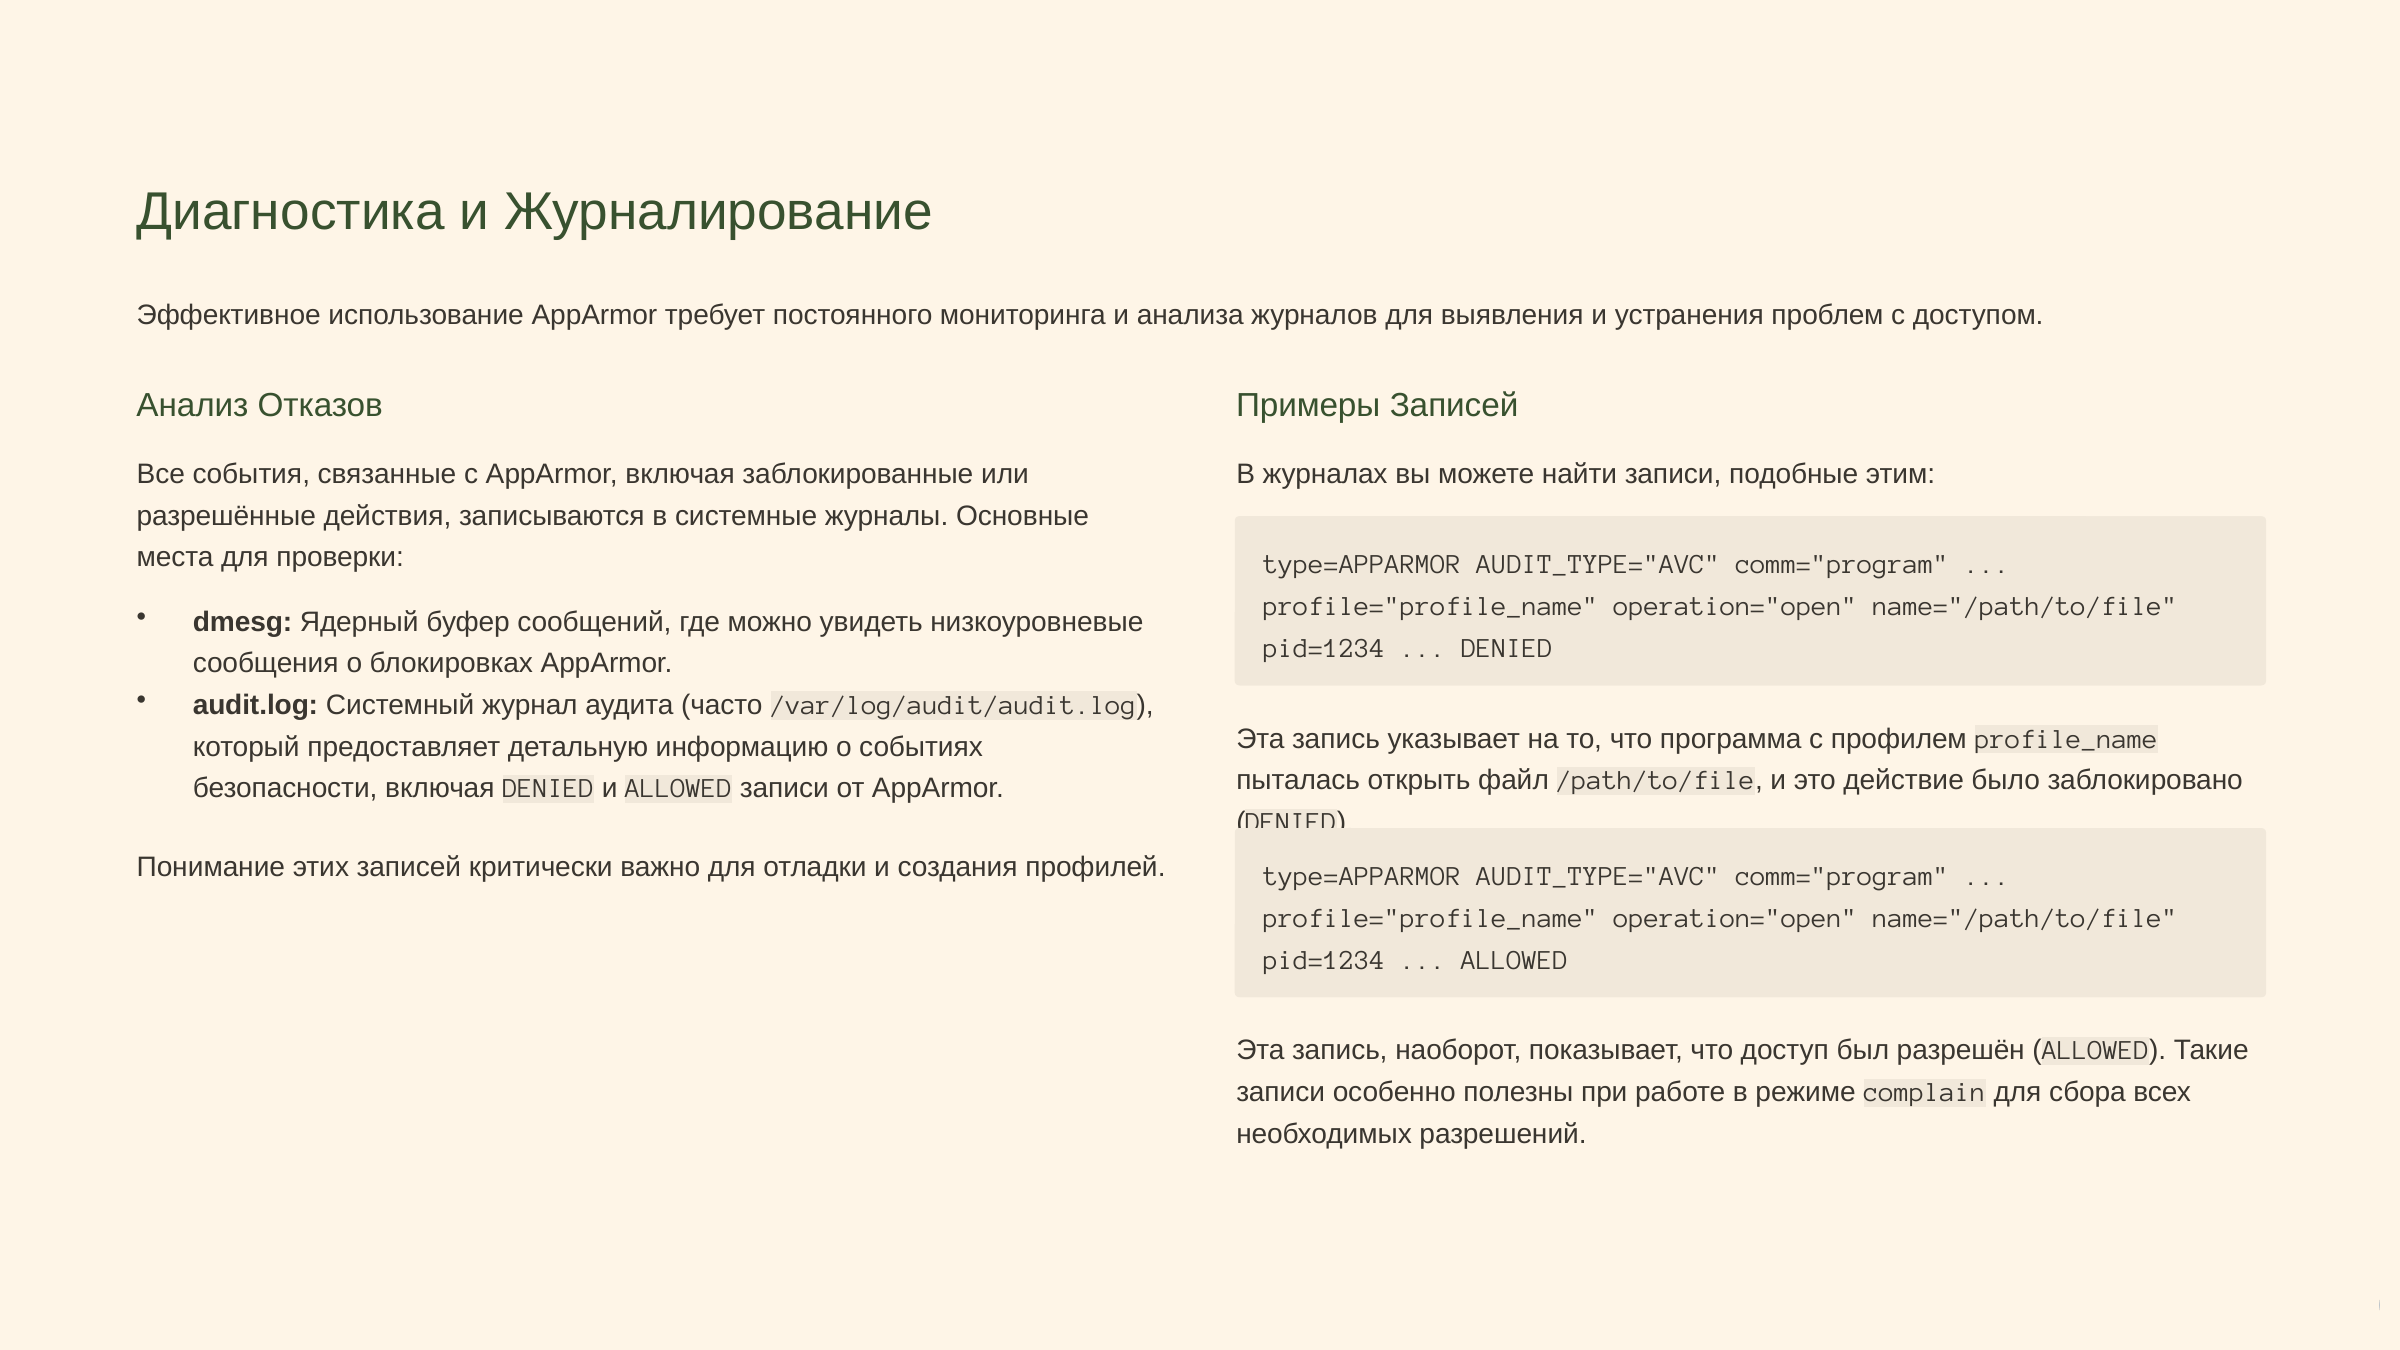

Диагностика и Журналирование
Эффективное использование AppArmor требует постоянного мониторинга и анализа журналов для выявления и устранения проблем с доступом.
Анализ Отказов
Примеры Записей
Все события, связанные с AppArmor, включая заблокированные или разрешённые действия, записываются в системные журналы. Основные места для проверки:
В журналах вы можете найти записи, подобные этим:

type=APPARMOR AUDIT_TYPE="AVC" comm="program" ... profile="profile_name" operation="open" name="/path/to/file" pid=1234 ... DENIED
dmesg: Ядерный буфер сообщений, где можно увидеть низкоуровневые сообщения о блокировках AppArmor.
audit.log: Системный журнал аудита (часто /var/log/audit/audit.log), который предоставляет детальную информацию о событиях безопасности, включая DENIED и ALLOWED записи от AppArmor.
Эта запись указывает на то, что программа с профилем profile_name пыталась открыть файл /path/to/file, и это действие было заблокировано (DENIED).

Понимание этих записей критически важно для отладки и создания профилей.
type=APPARMOR AUDIT_TYPE="AVC" comm="program" ... profile="profile_name" operation="open" name="/path/to/file" pid=1234 ... ALLOWED
Эта запись, наоборот, показывает, что доступ был разрешён (ALLOWED). Такие записи особенно полезны при работе в режиме complain для сбора всех необходимых разрешений.